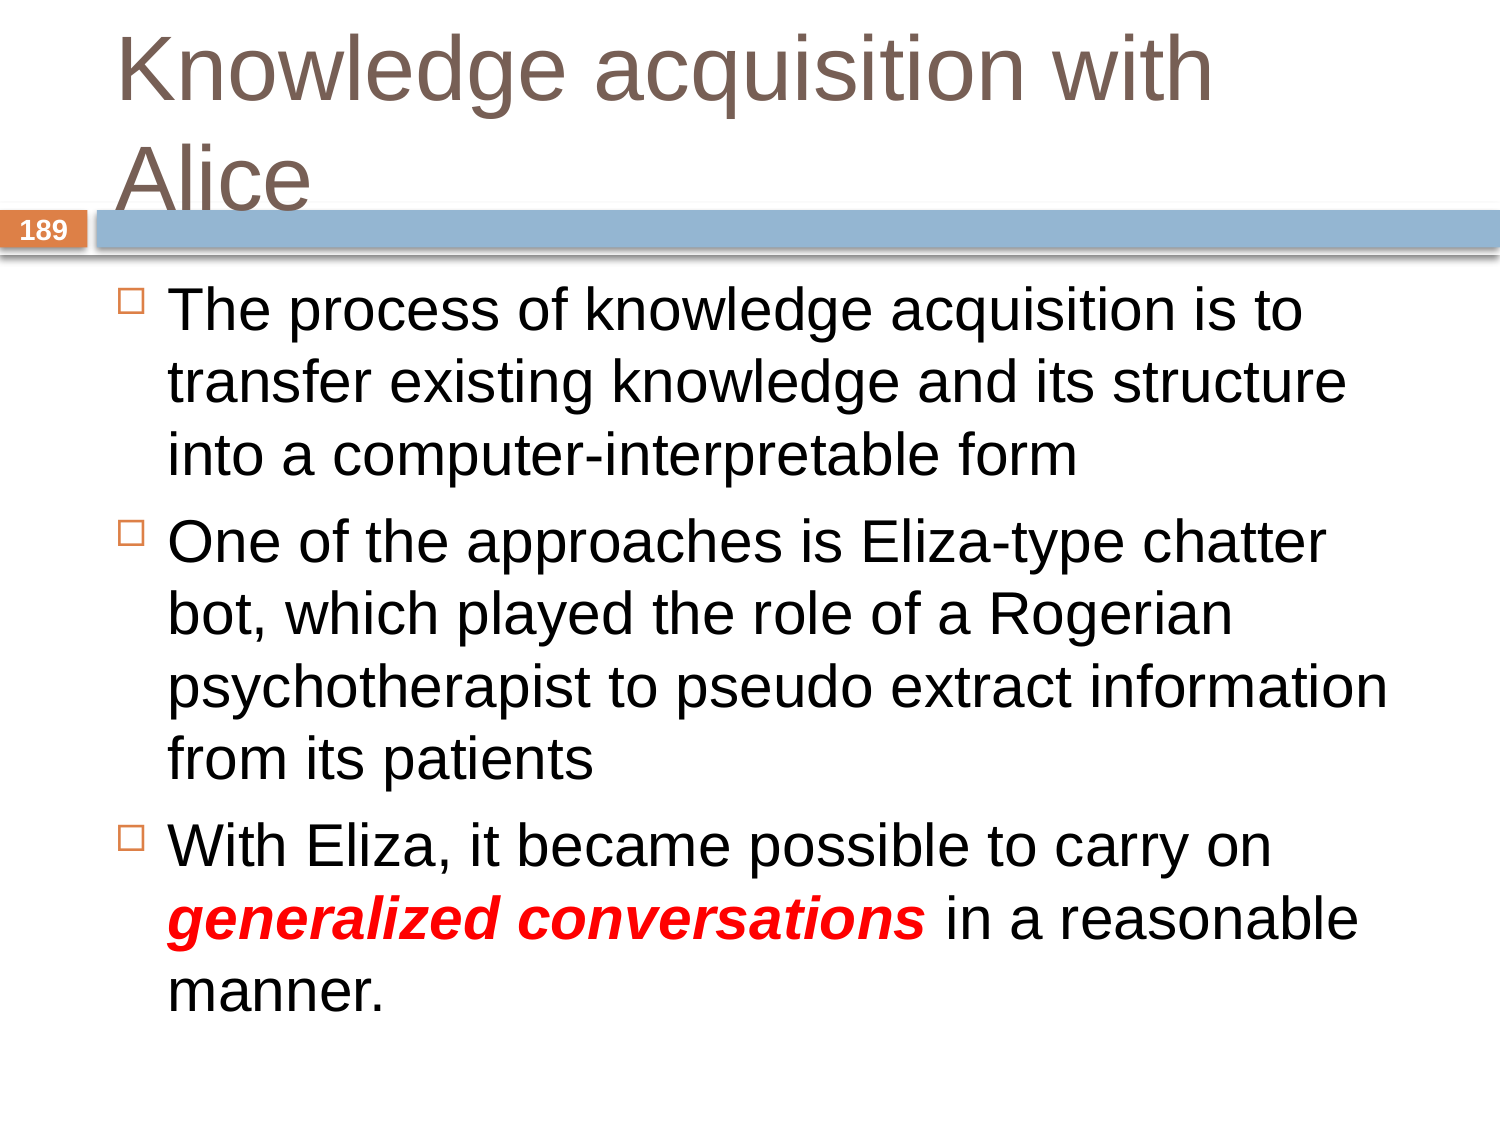

# Knowledge acquisition with Alice
189
The process of knowledge acquisition is to transfer existing knowledge and its structure into a computer-interpretable form
One of the approaches is Eliza-type chatter bot, which played the role of a Rogerian psychotherapist to pseudo extract information from its patients
With Eliza, it became possible to carry on generalized conversations in a reasonable manner.